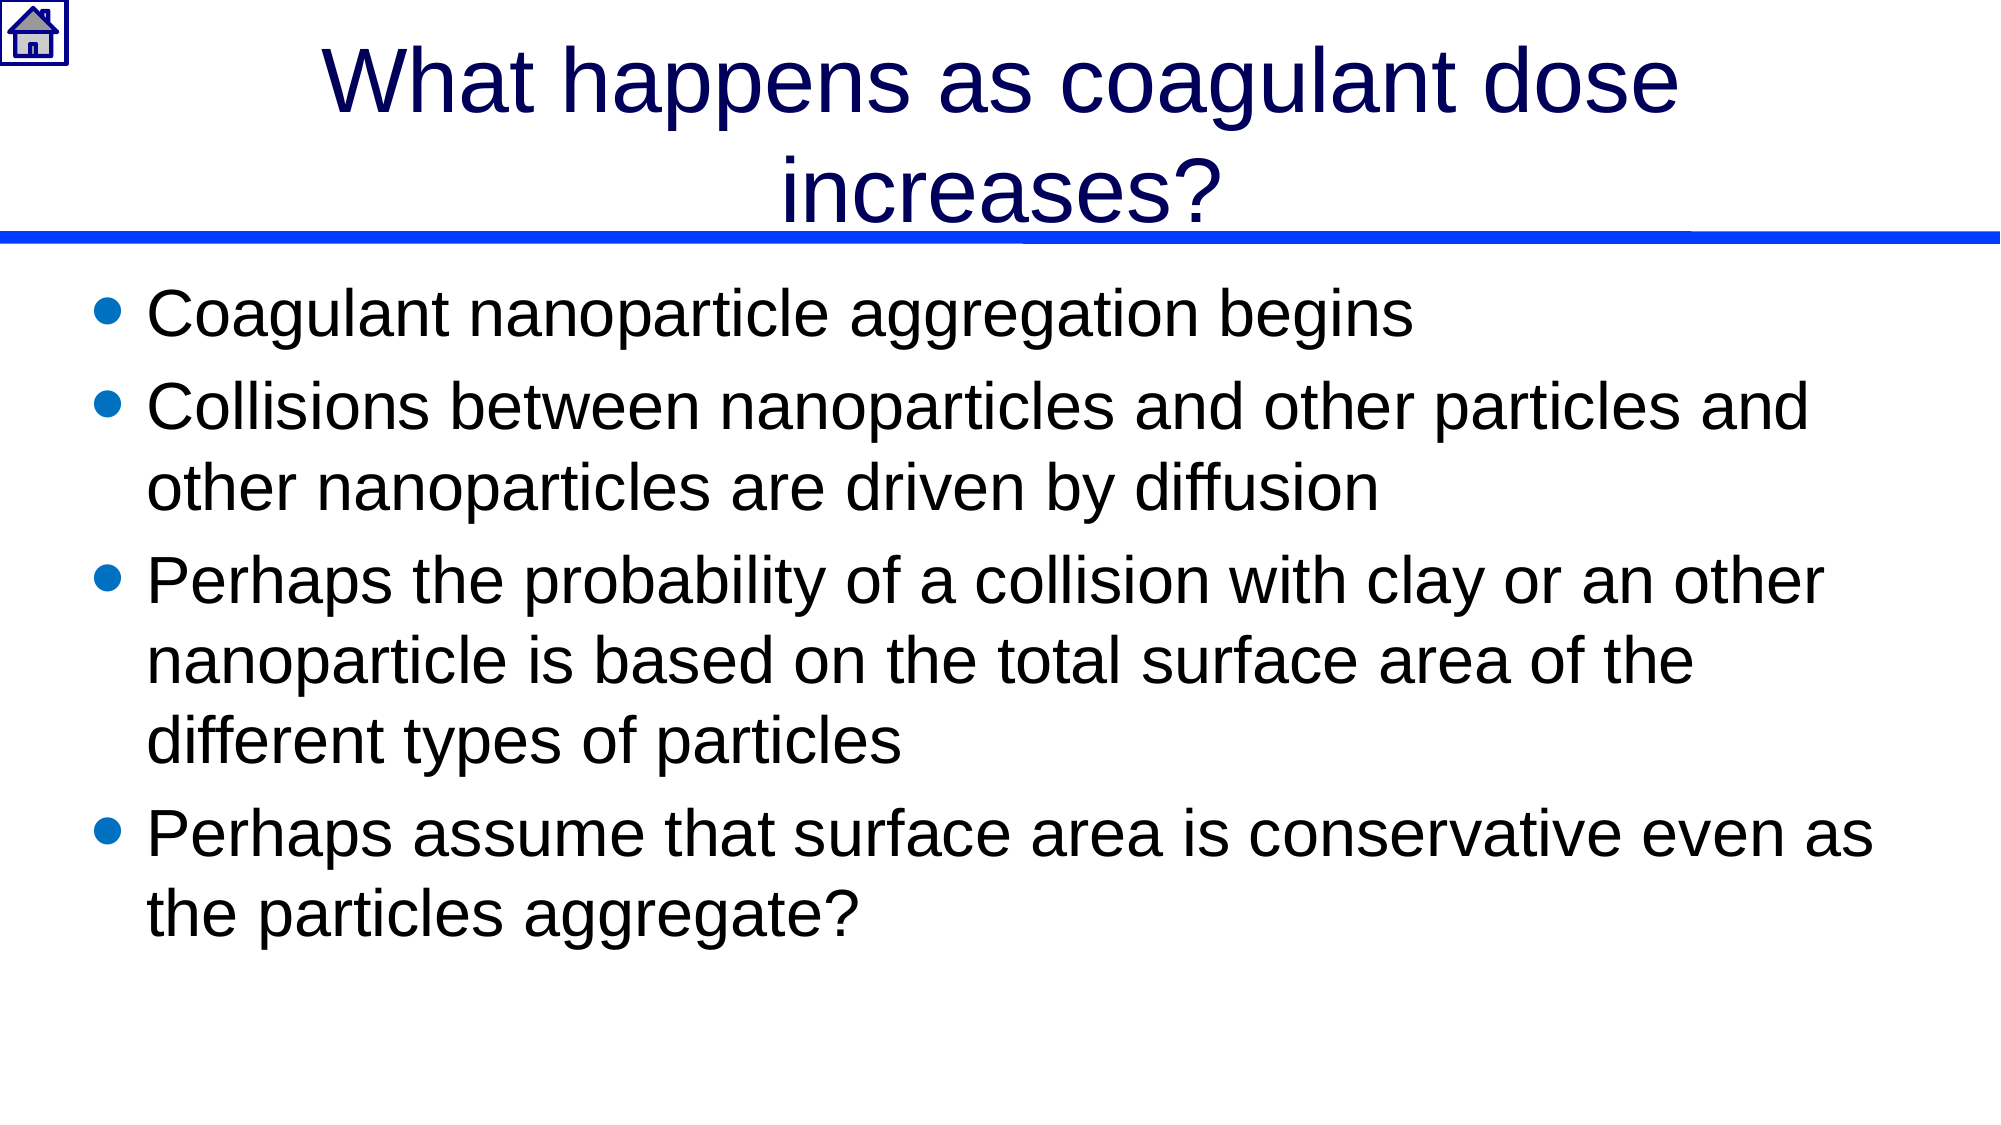

# What happens as coagulant dose increases?
Coagulant nanoparticle aggregation begins
Collisions between nanoparticles and other particles and other nanoparticles are driven by diffusion
Perhaps the probability of a collision with clay or an other nanoparticle is based on the total surface area of the different types of particles
Perhaps assume that surface area is conservative even as the particles aggregate?